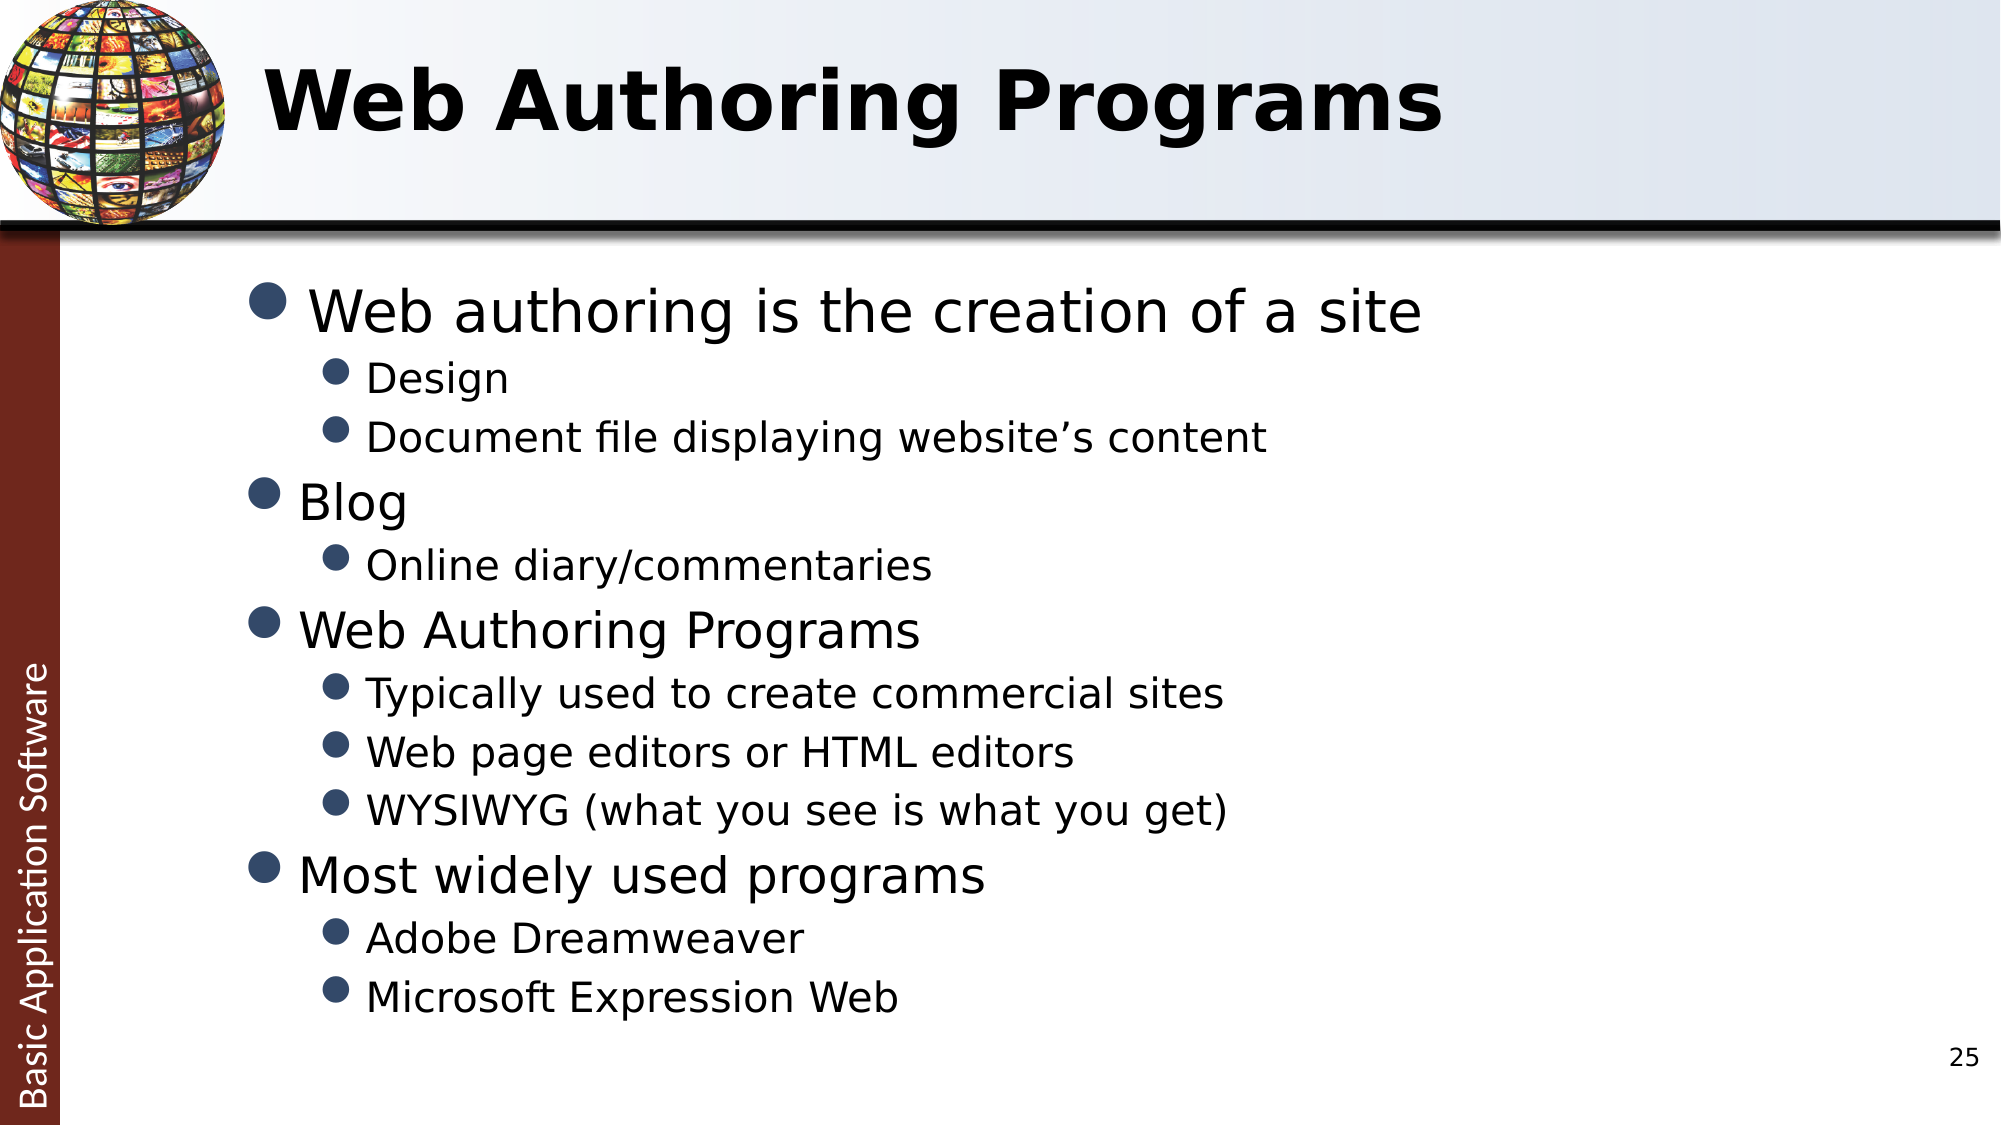

# Web Authoring Programs
Web authoring is the creation of a site
Design
Document file displaying website’s content
Blog
Online diary/commentaries
Web Authoring Programs
Typically used to create commercial sites
Web page editors or HTML editors
WYSIWYG (what you see is what you get)
Most widely used programs
Adobe Dreamweaver
Microsoft Expression Web
25